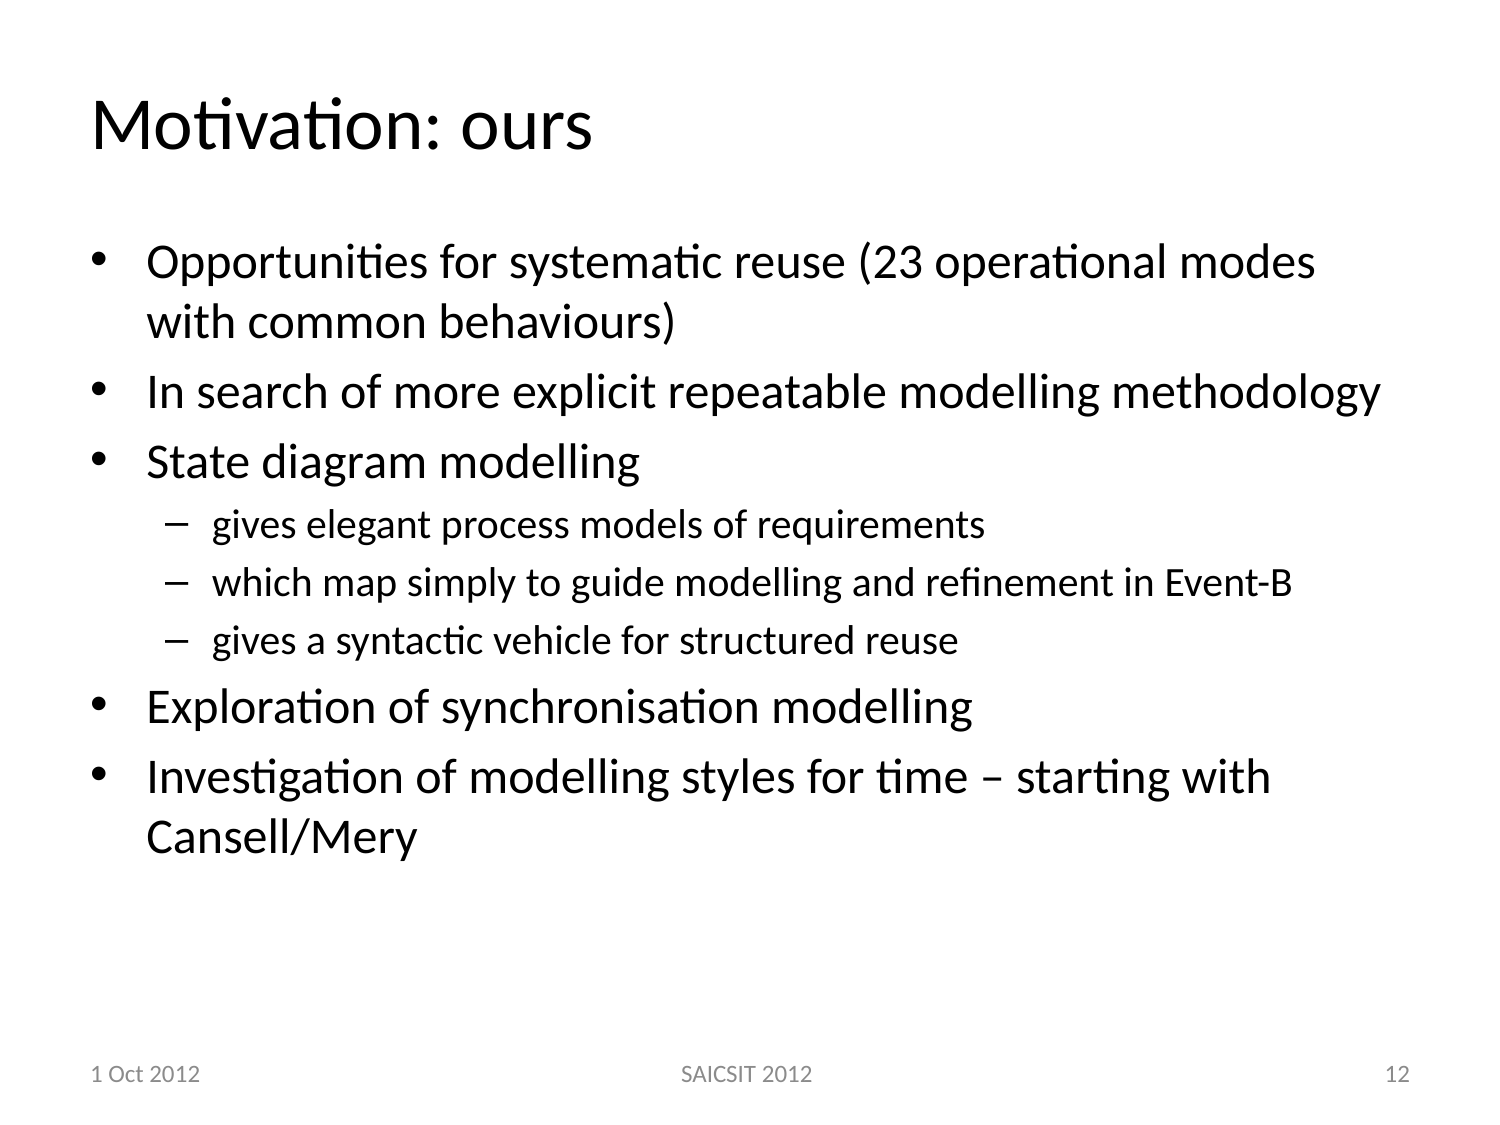

# Motivation: ours
Opportunities for systematic reuse (23 operational modes with common behaviours)
In search of more explicit repeatable modelling methodology
State diagram modelling
gives elegant process models of requirements
which map simply to guide modelling and refinement in Event-B
gives a syntactic vehicle for structured reuse
Exploration of synchronisation modelling
Investigation of modelling styles for time – starting with Cansell/Mery
1 Oct 2012
SAICSIT 2012
12